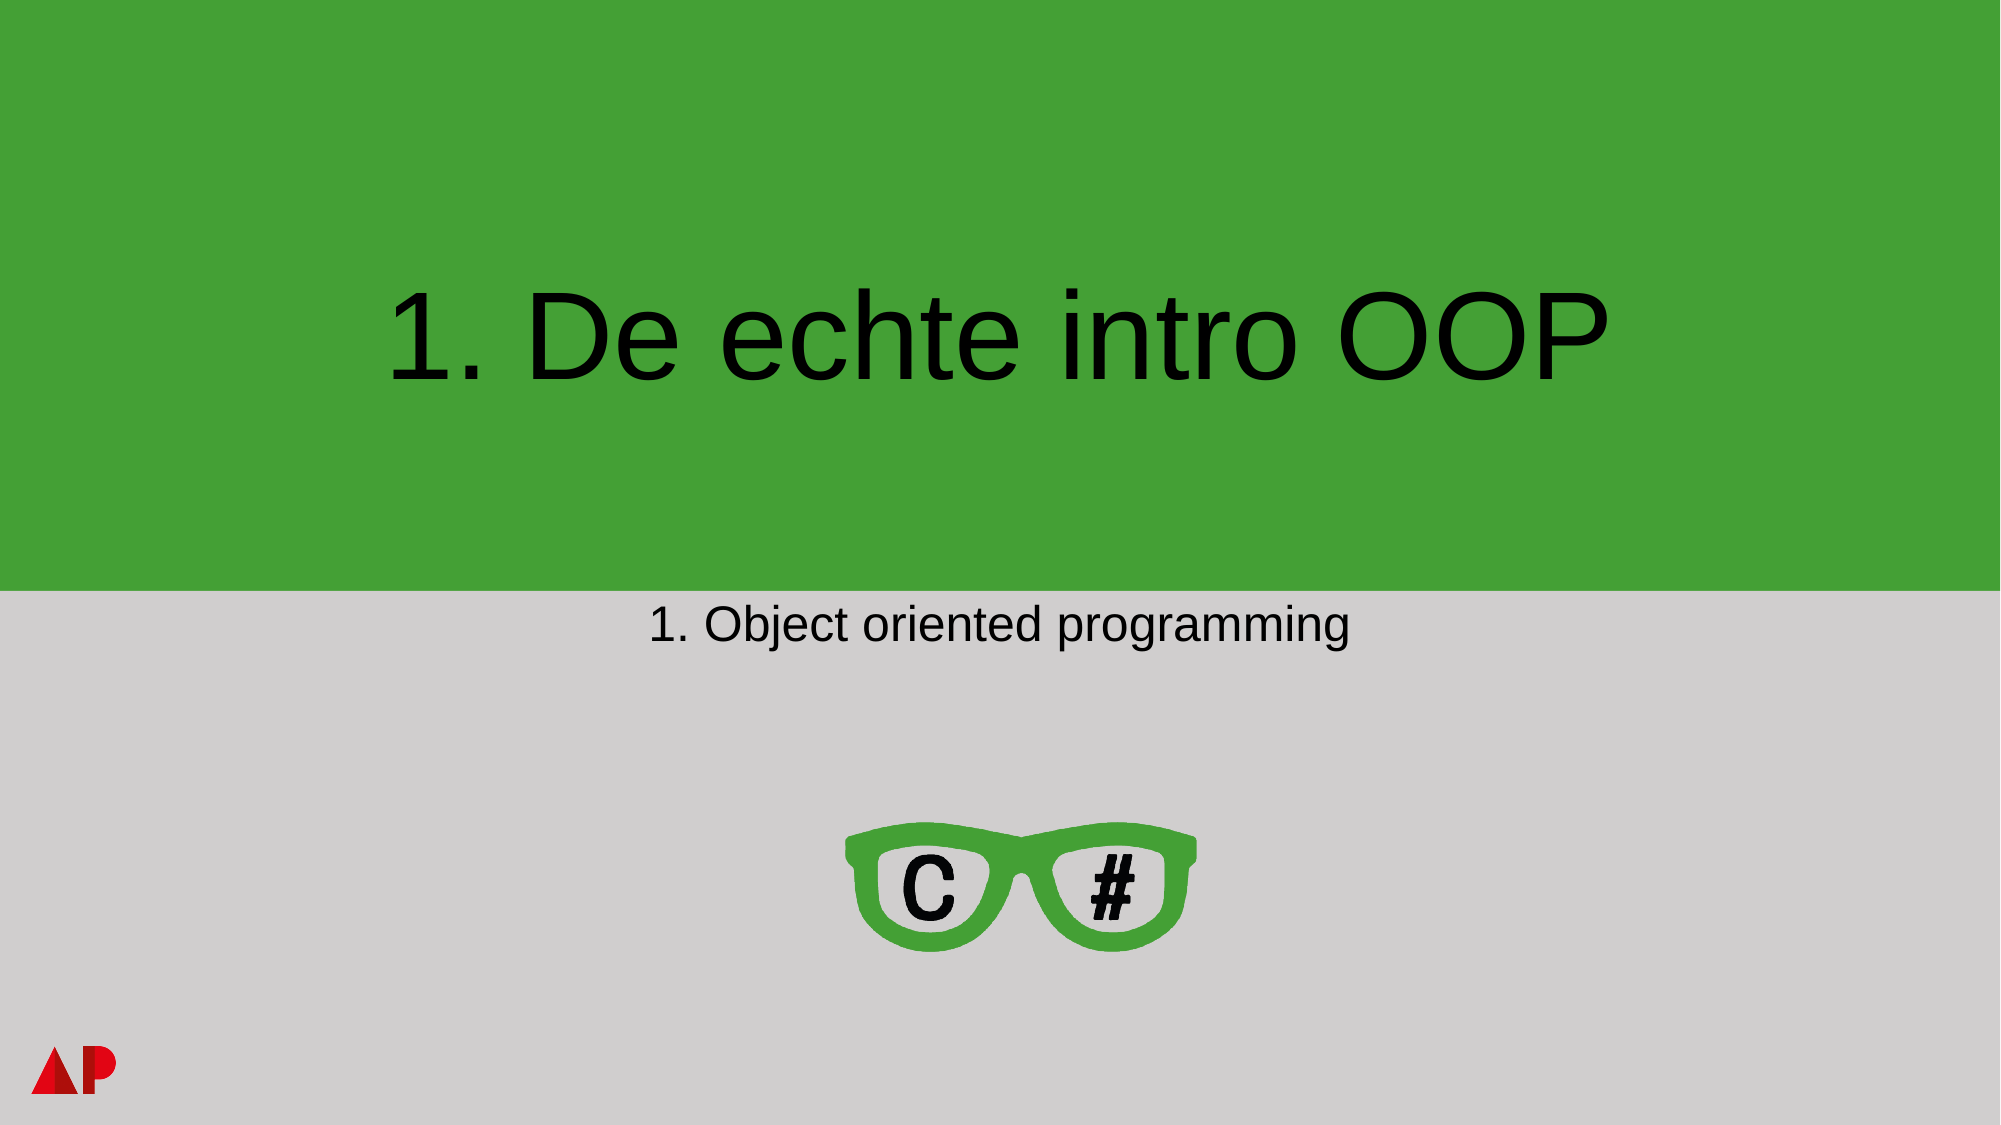

# 1. De echte intro OOP
1. Object oriented programming